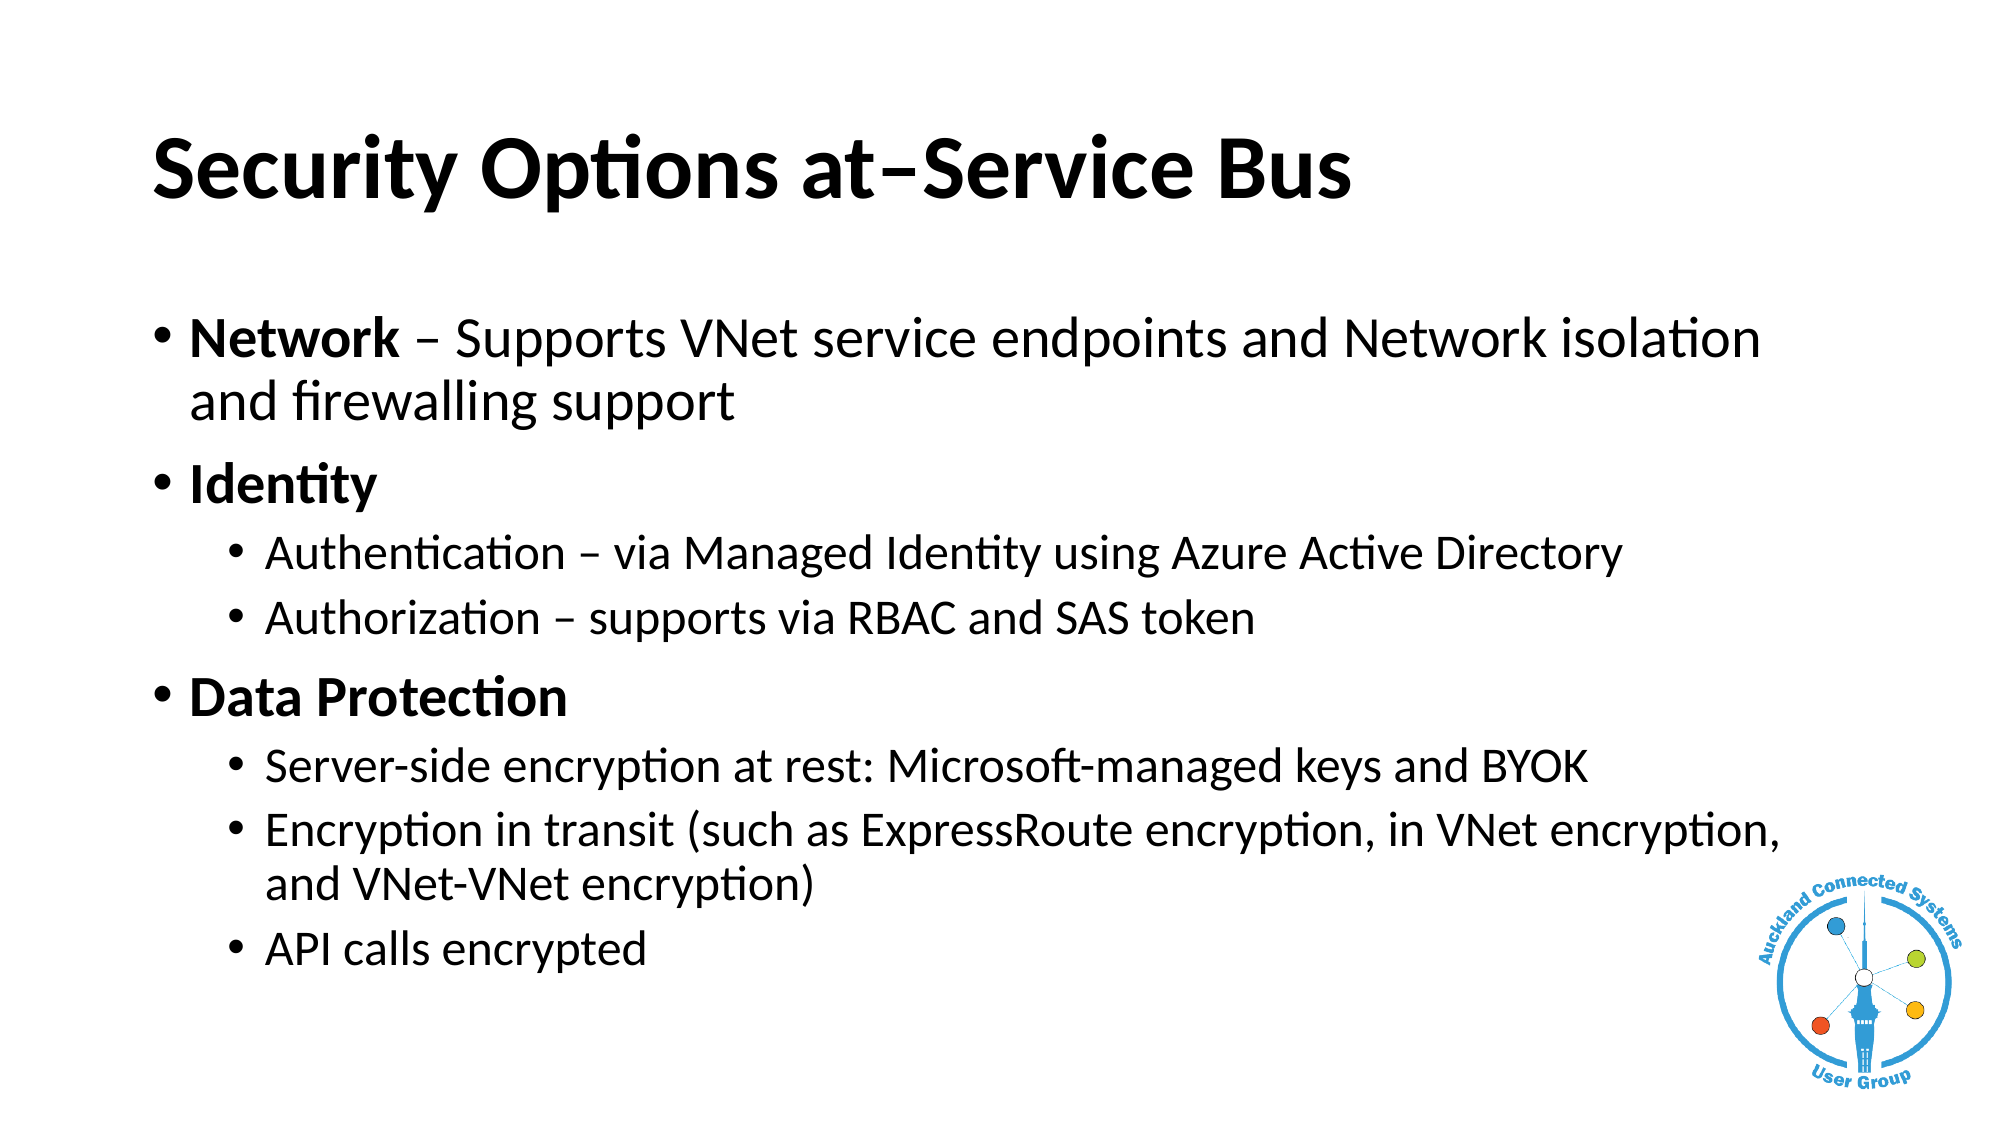

# Security Options at–Service Bus
Network – Supports VNet service endpoints and Network isolation and firewalling support
Identity
Authentication – via Managed Identity using Azure Active Directory
Authorization – supports via RBAC and SAS token
Data Protection
Server-side encryption at rest: Microsoft-managed keys and BYOK
Encryption in transit (such as ExpressRoute encryption, in VNet encryption, and VNet-VNet encryption)
API calls encrypted